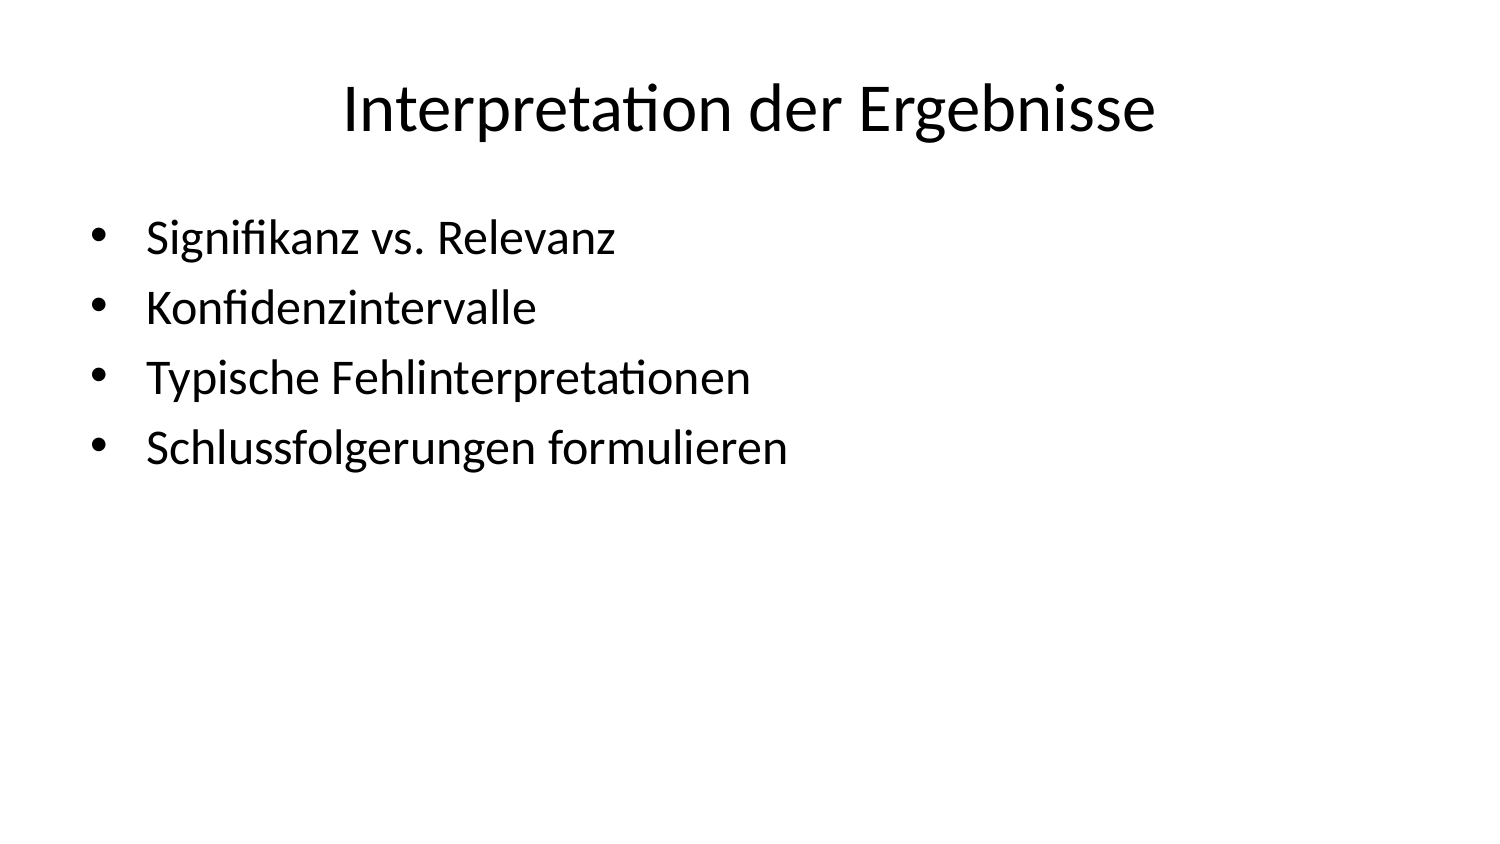

# Interpretation der Ergebnisse
Signifikanz vs. Relevanz
Konfidenzintervalle
Typische Fehlinterpretationen
Schlussfolgerungen formulieren